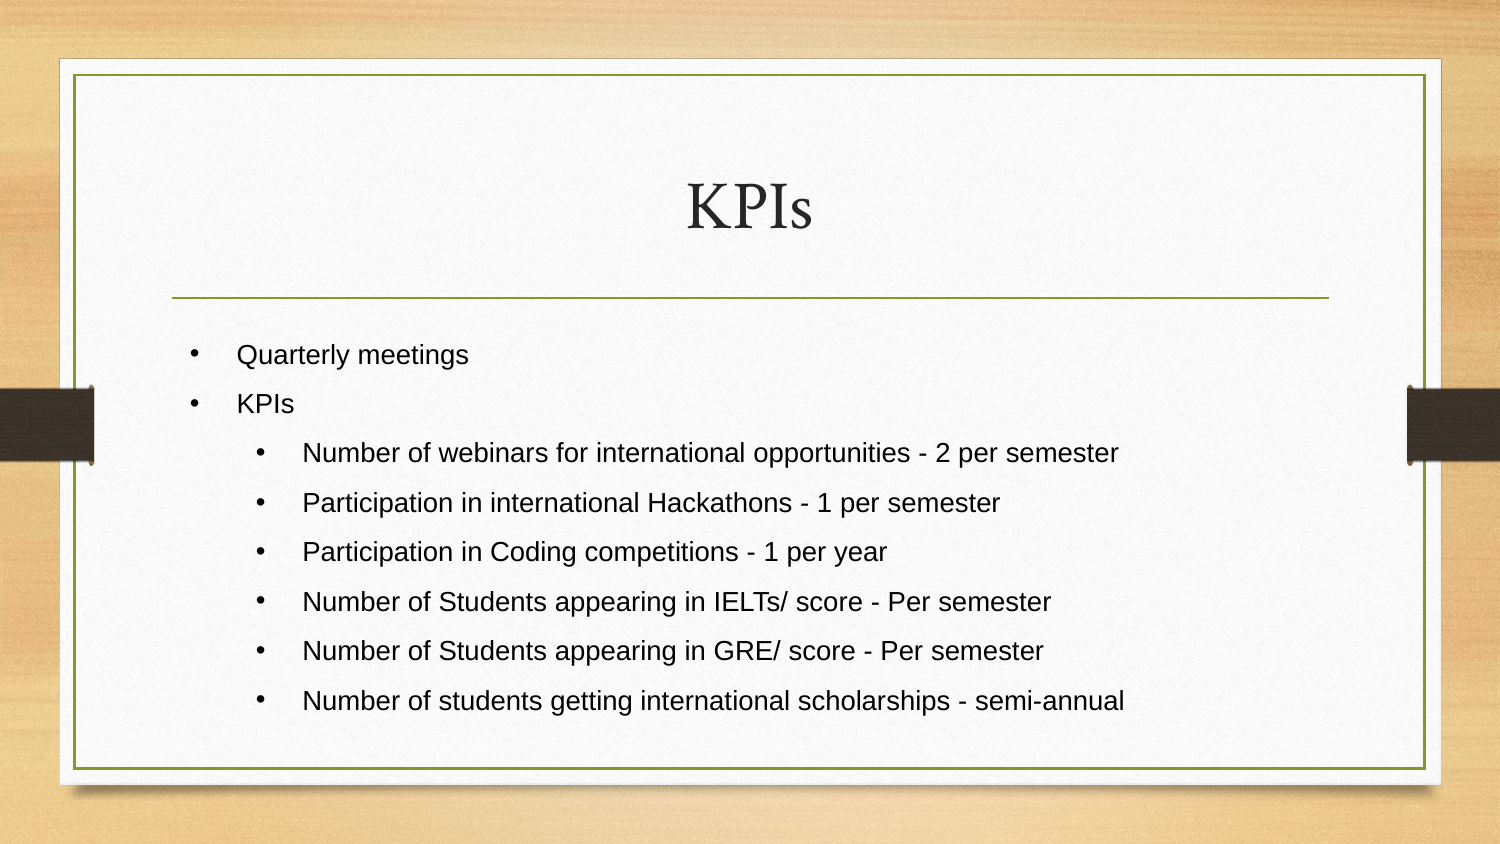

# KPIs
Quarterly meetings
KPIs
Number of webinars for international opportunities - 2 per semester
Participation in international Hackathons - 1 per semester
Participation in Coding competitions - 1 per year
Number of Students appearing in IELTs/ score - Per semester
Number of Students appearing in GRE/ score - Per semester
Number of students getting international scholarships - semi-annual